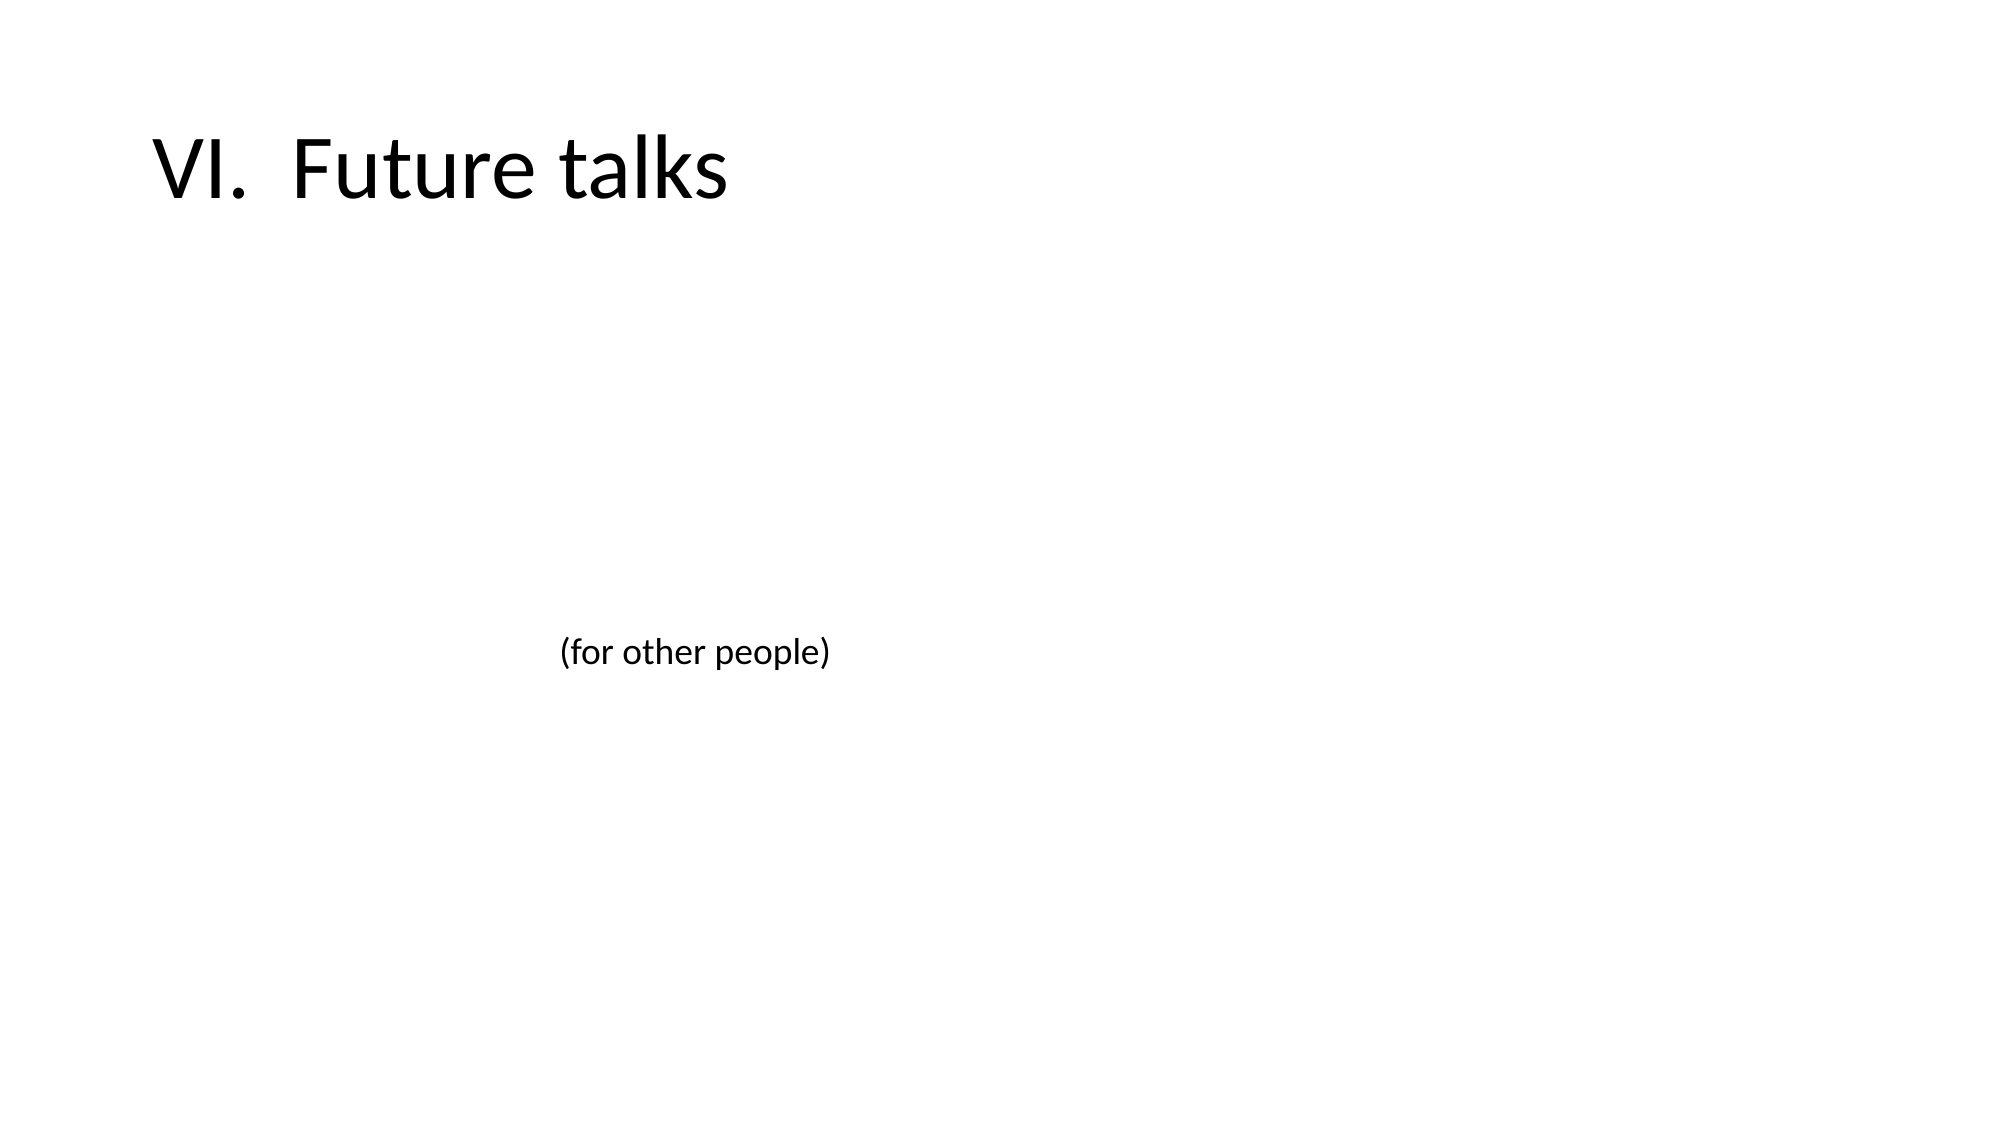

# VI.  Future talks
(for other people)